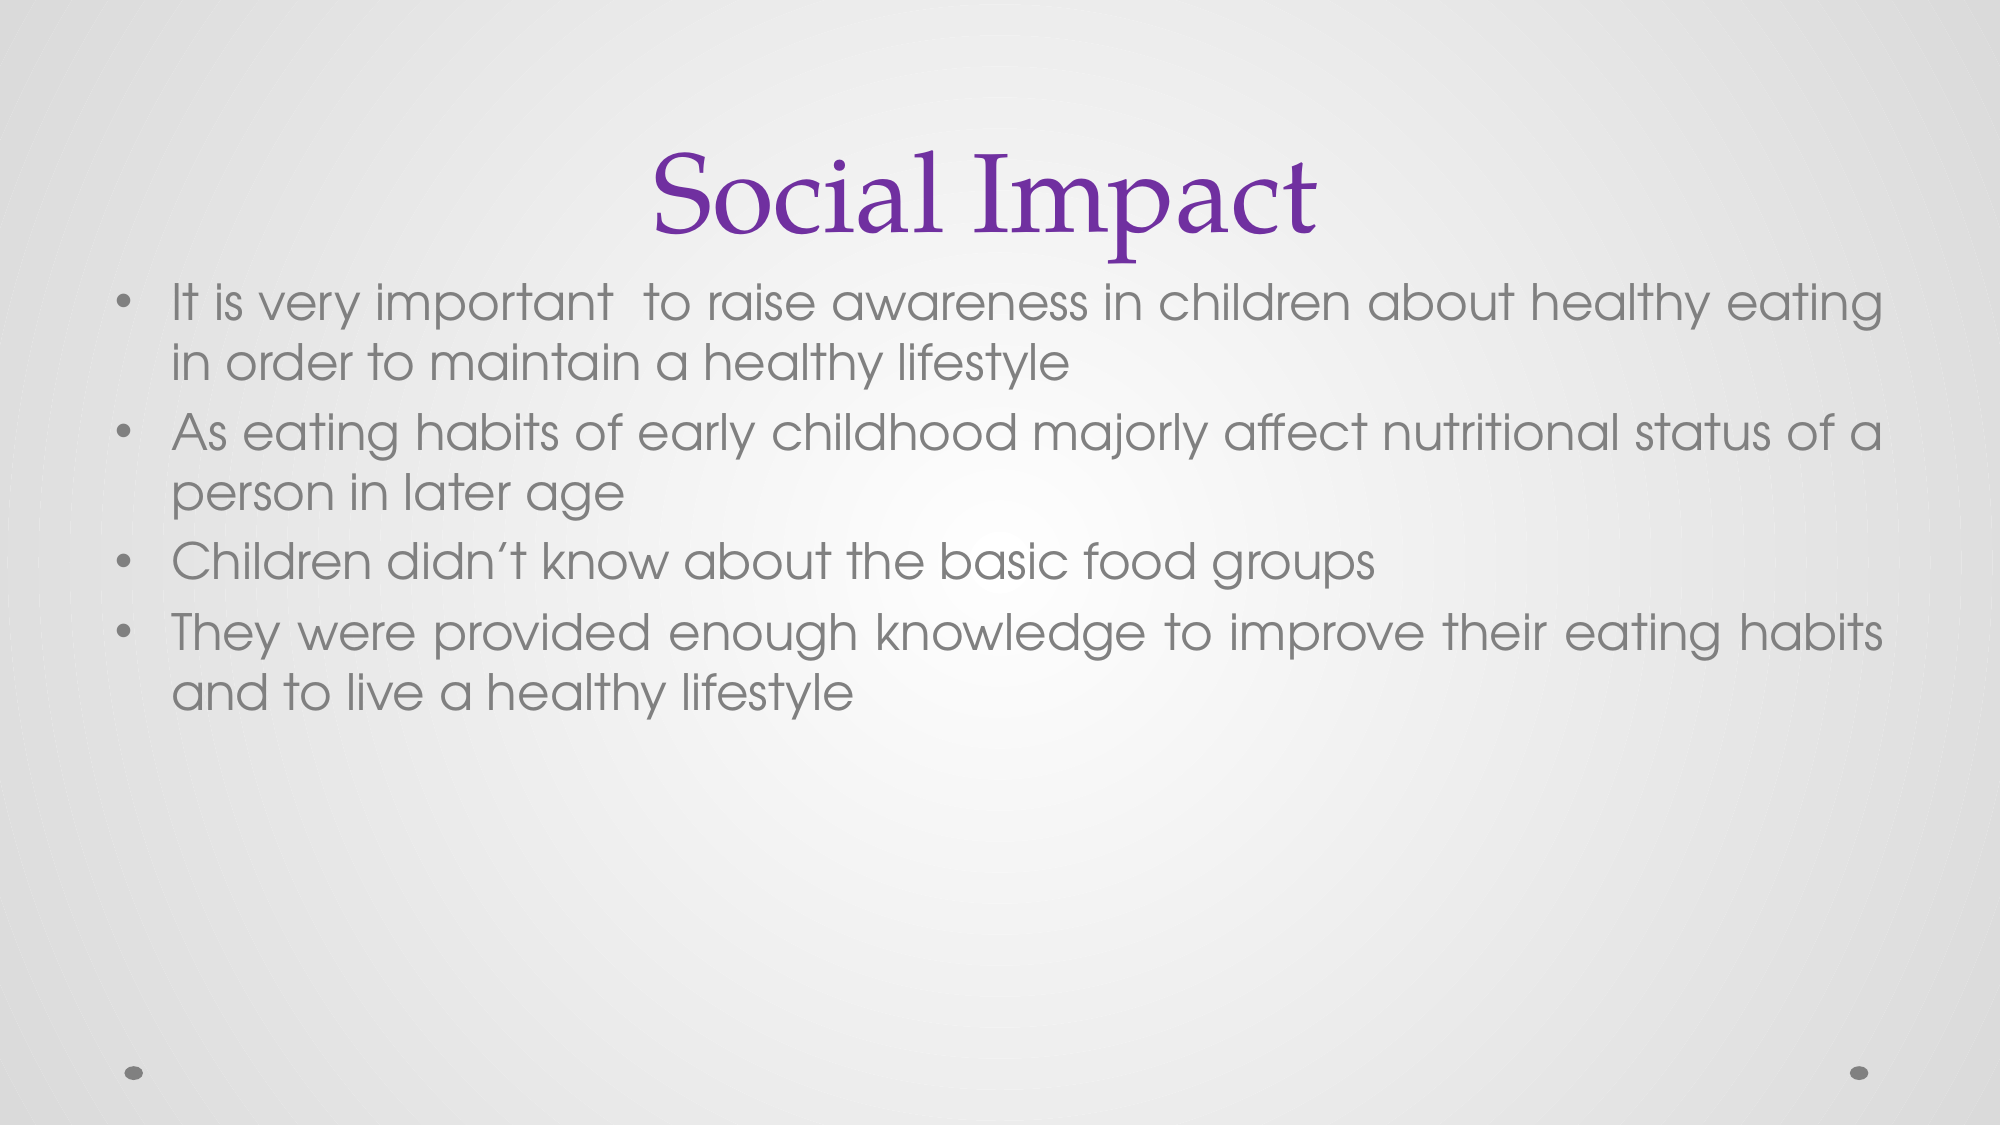

# Social Impact
It is very important  to raise awareness in children about healthy eating in order to maintain a healthy lifestyle
As eating habits of early childhood majorly affect nutritional status of a person in later age
Children didn’t know about the basic food groups
They were provided enough knowledge to improve their eating habits and to live a healthy lifestyle